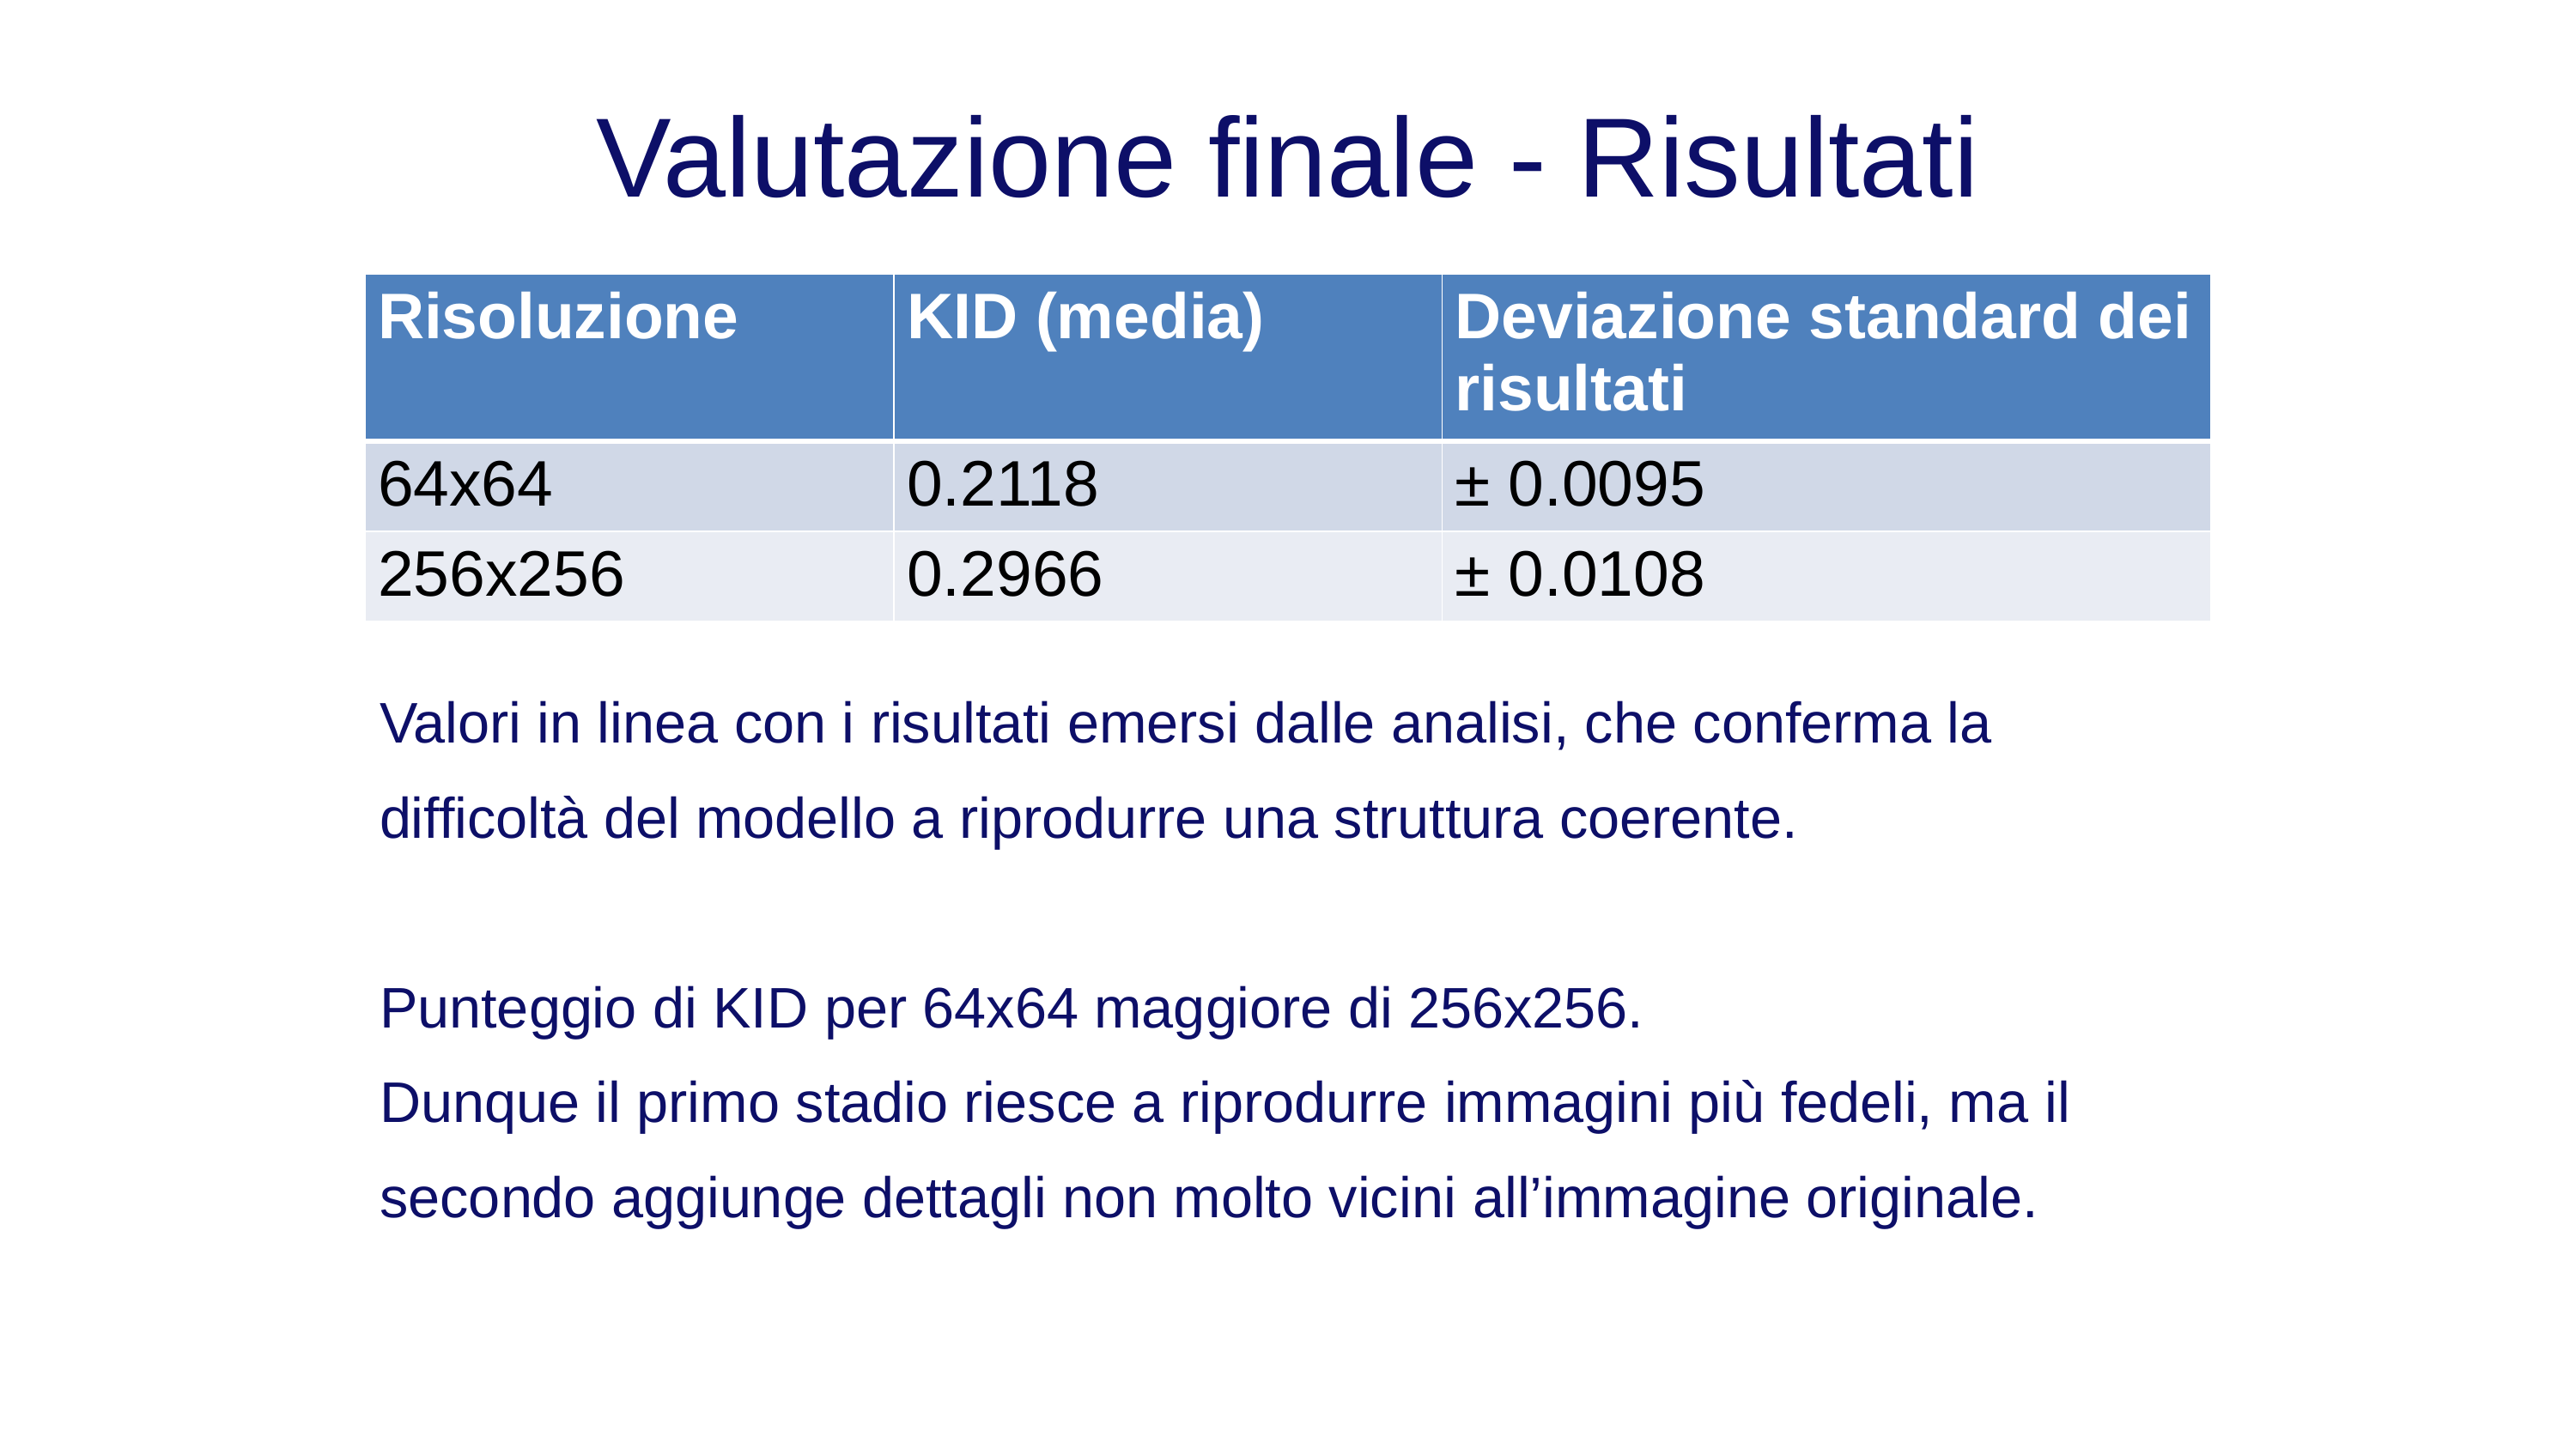

Valutazione finale - Risultati
| Risoluzione | KID (media) | Deviazione standard dei risultati |
| --- | --- | --- |
| 64x64 | 0.2118 | ± 0.0095 |
| 256x256 | 0.2966 | ± 0.0108 |
Valori in linea con i risultati emersi dalle analisi, che conferma la difficoltà del modello a riprodurre una struttura coerente.

Punteggio di KID per 64x64 maggiore di 256x256.
Dunque il primo stadio riesce a riprodurre immagini più fedeli, ma il secondo aggiunge dettagli non molto vicini all’immagine originale.